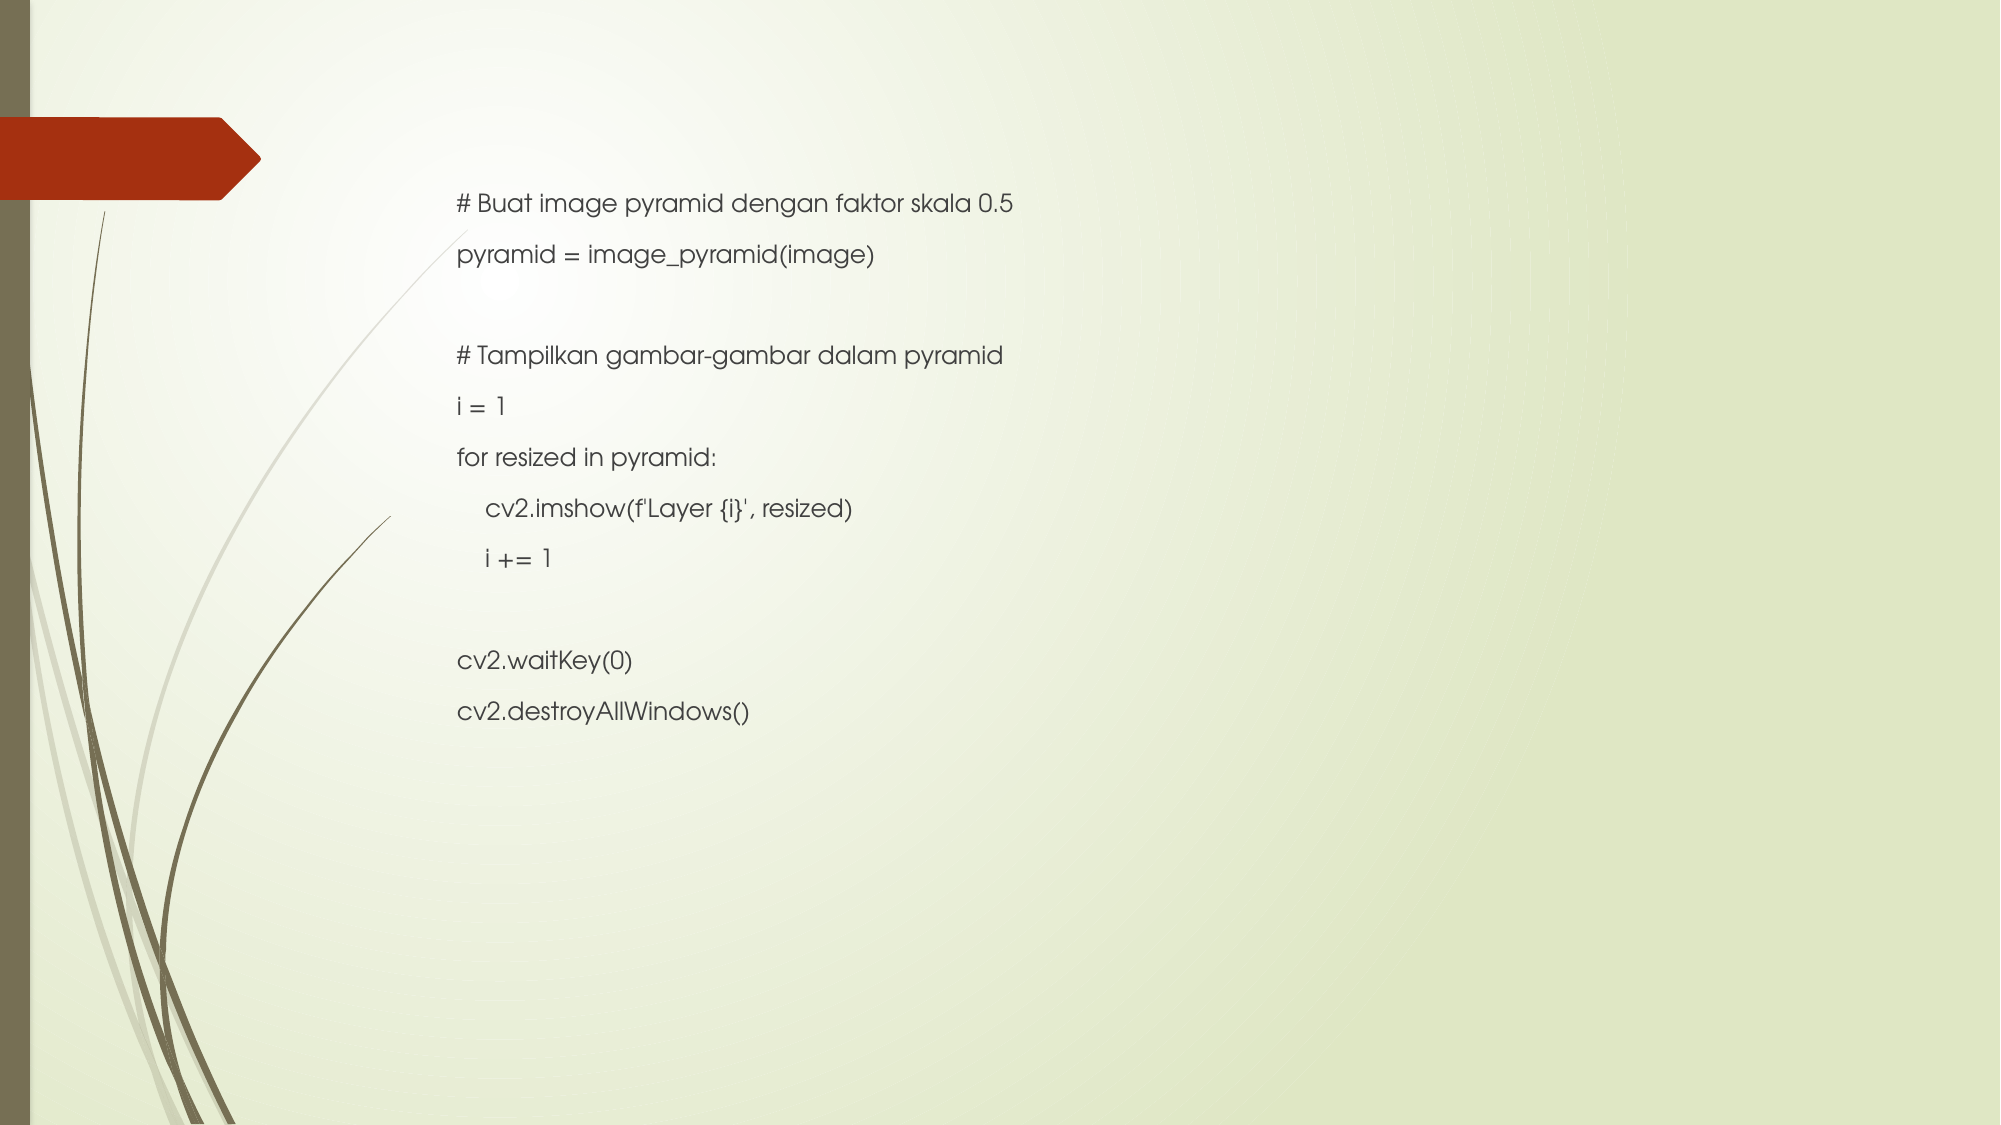

# Buat image pyramid dengan faktor skala 0.5
pyramid = image_pyramid(image)

# Tampilkan gambar-gambar dalam pyramid
i = 1
for resized in pyramid:
    cv2.imshow(f'Layer {i}', resized)
    i += 1

cv2.waitKey(0)
cv2.destroyAllWindows()